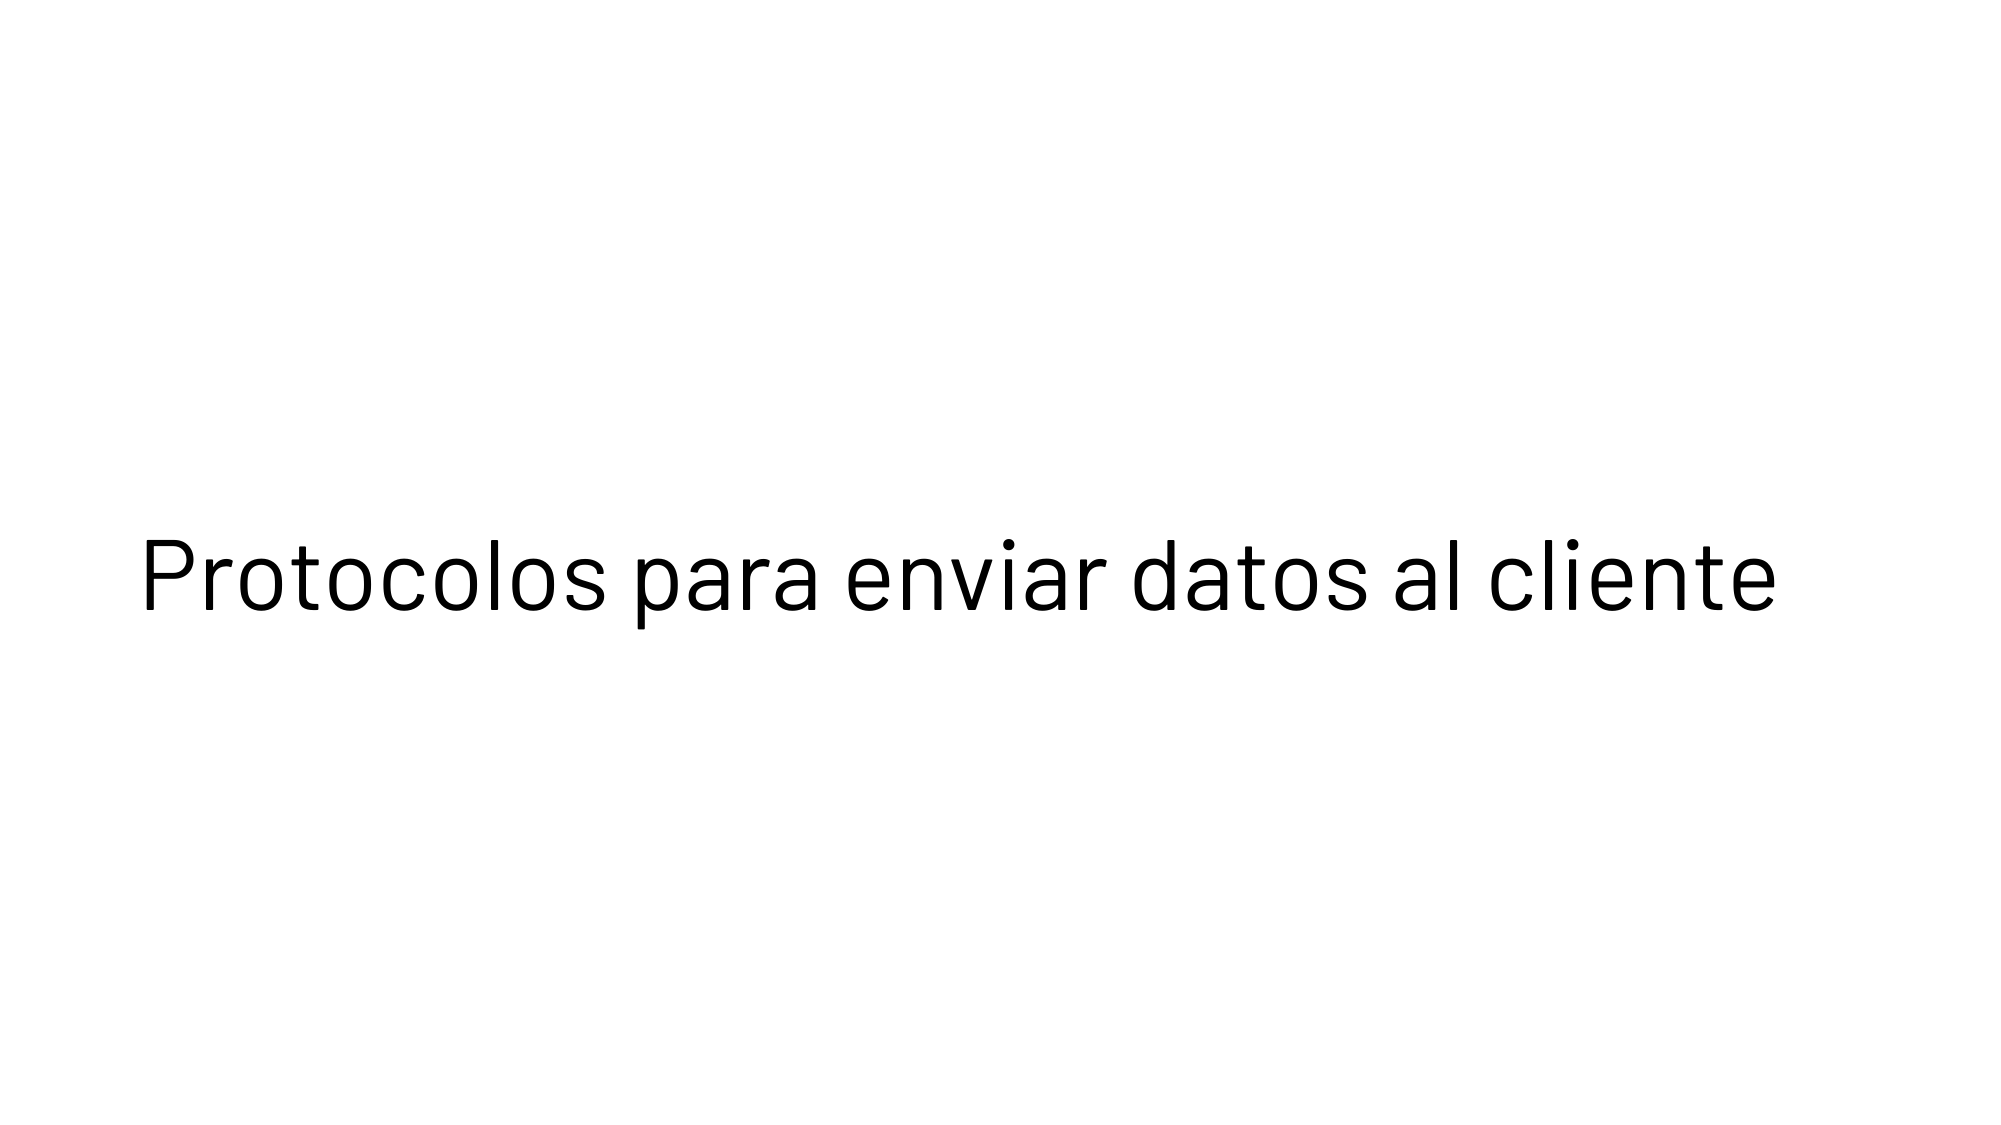

#
Protocolos para enviar datos al cliente